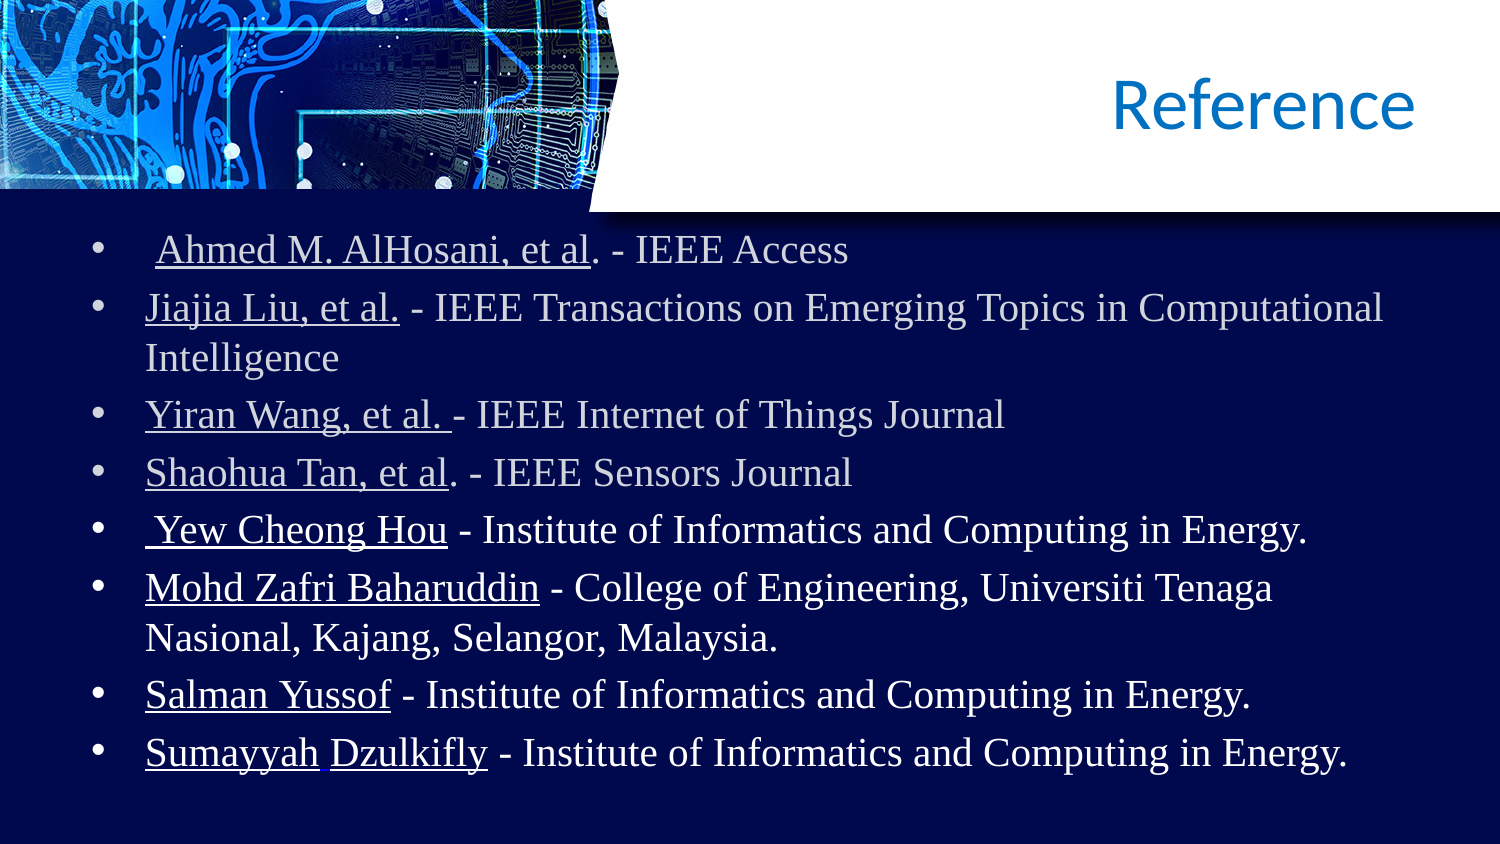

# Reference
 Ahmed M. AlHosani, et al. - IEEE Access
Jiajia Liu, et al. - IEEE Transactions on Emerging Topics in Computational Intelligence
Yiran Wang, et al. - IEEE Internet of Things Journal
Shaohua Tan, et al. - IEEE Sensors Journal
 Yew Cheong Hou - Institute of Informatics and Computing in Energy.
Mohd Zafri Baharuddin - College of Engineering, Universiti Tenaga Nasional, Kajang, Selangor, Malaysia.
Salman Yussof - Institute of Informatics and Computing in Energy.
Sumayyah Dzulkifly - Institute of Informatics and Computing in Energy.